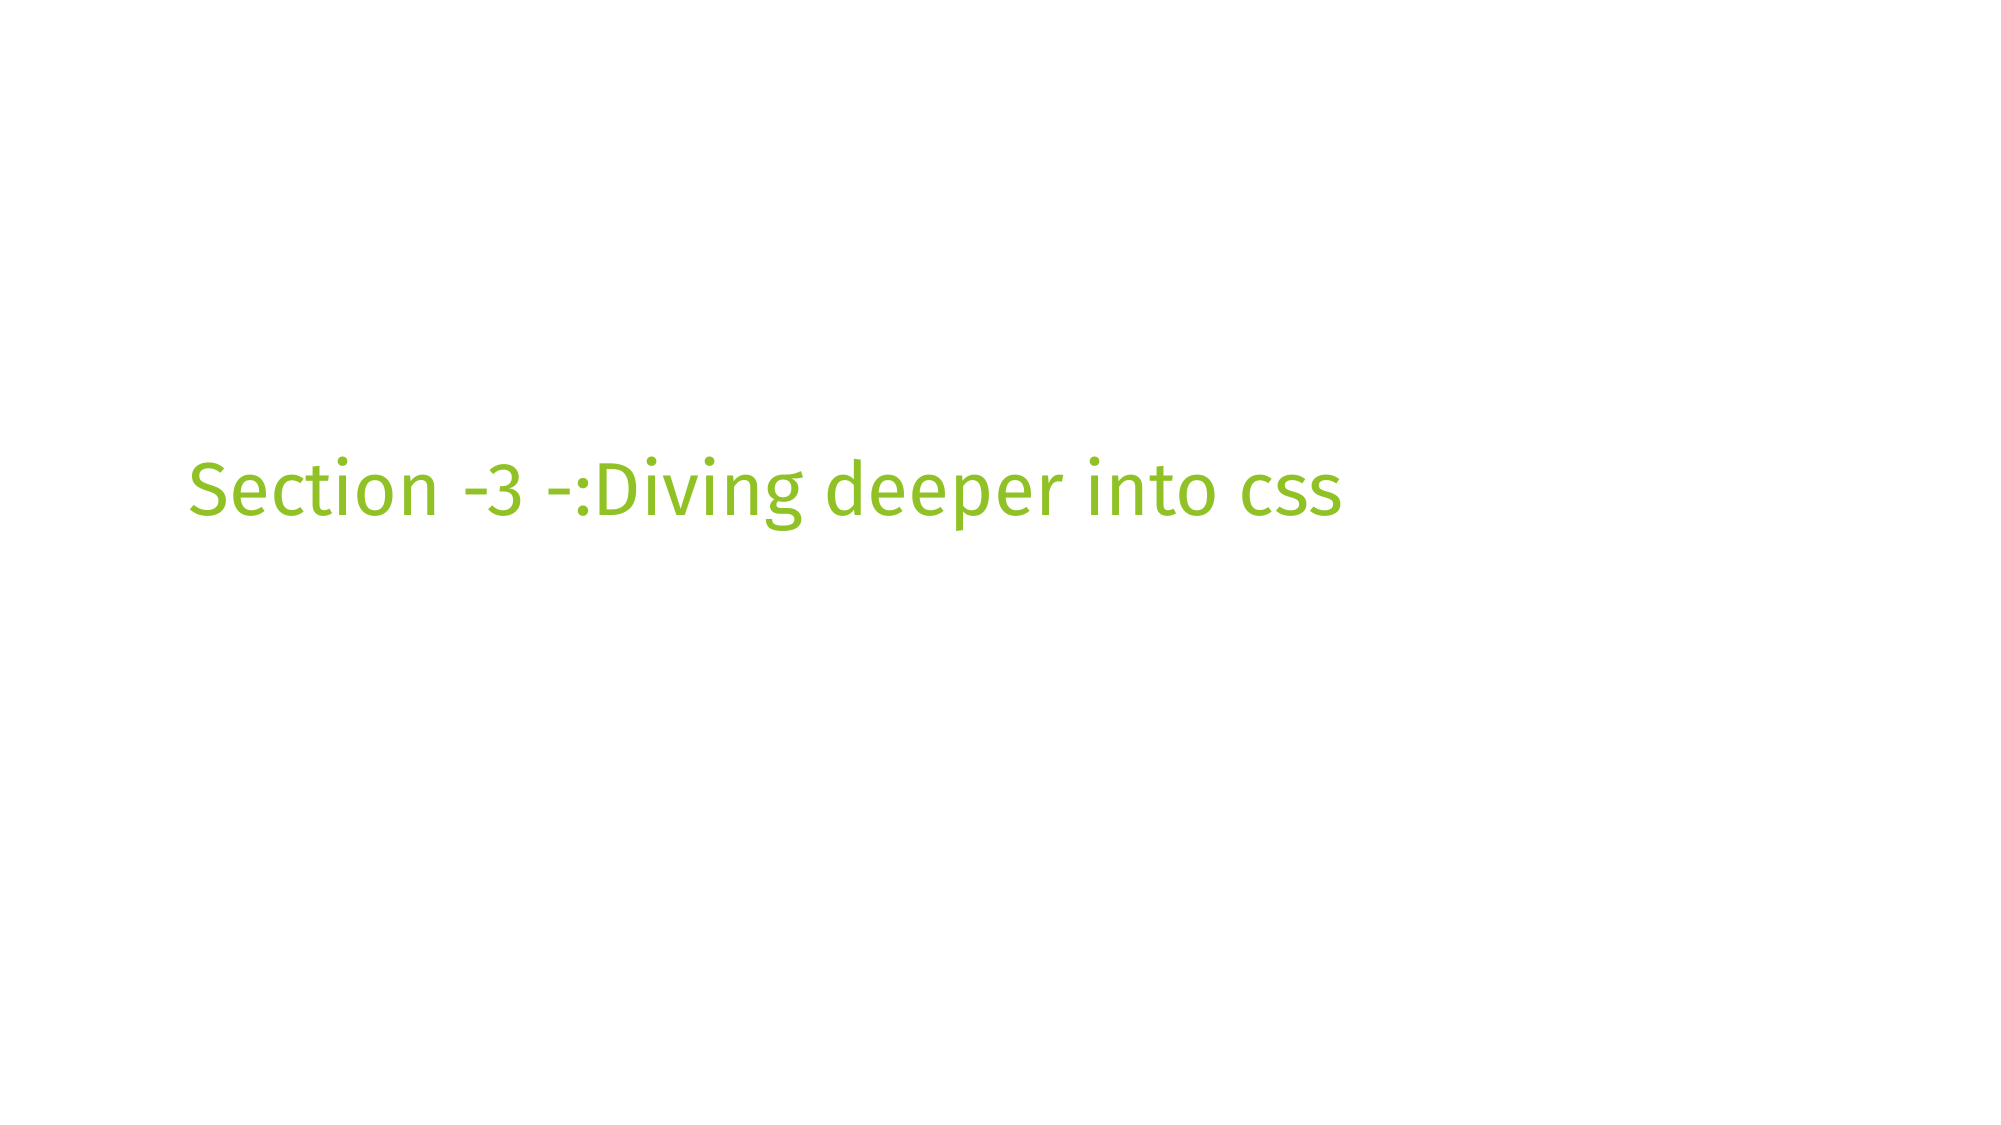

# Section -3 -:Diving deeper into css